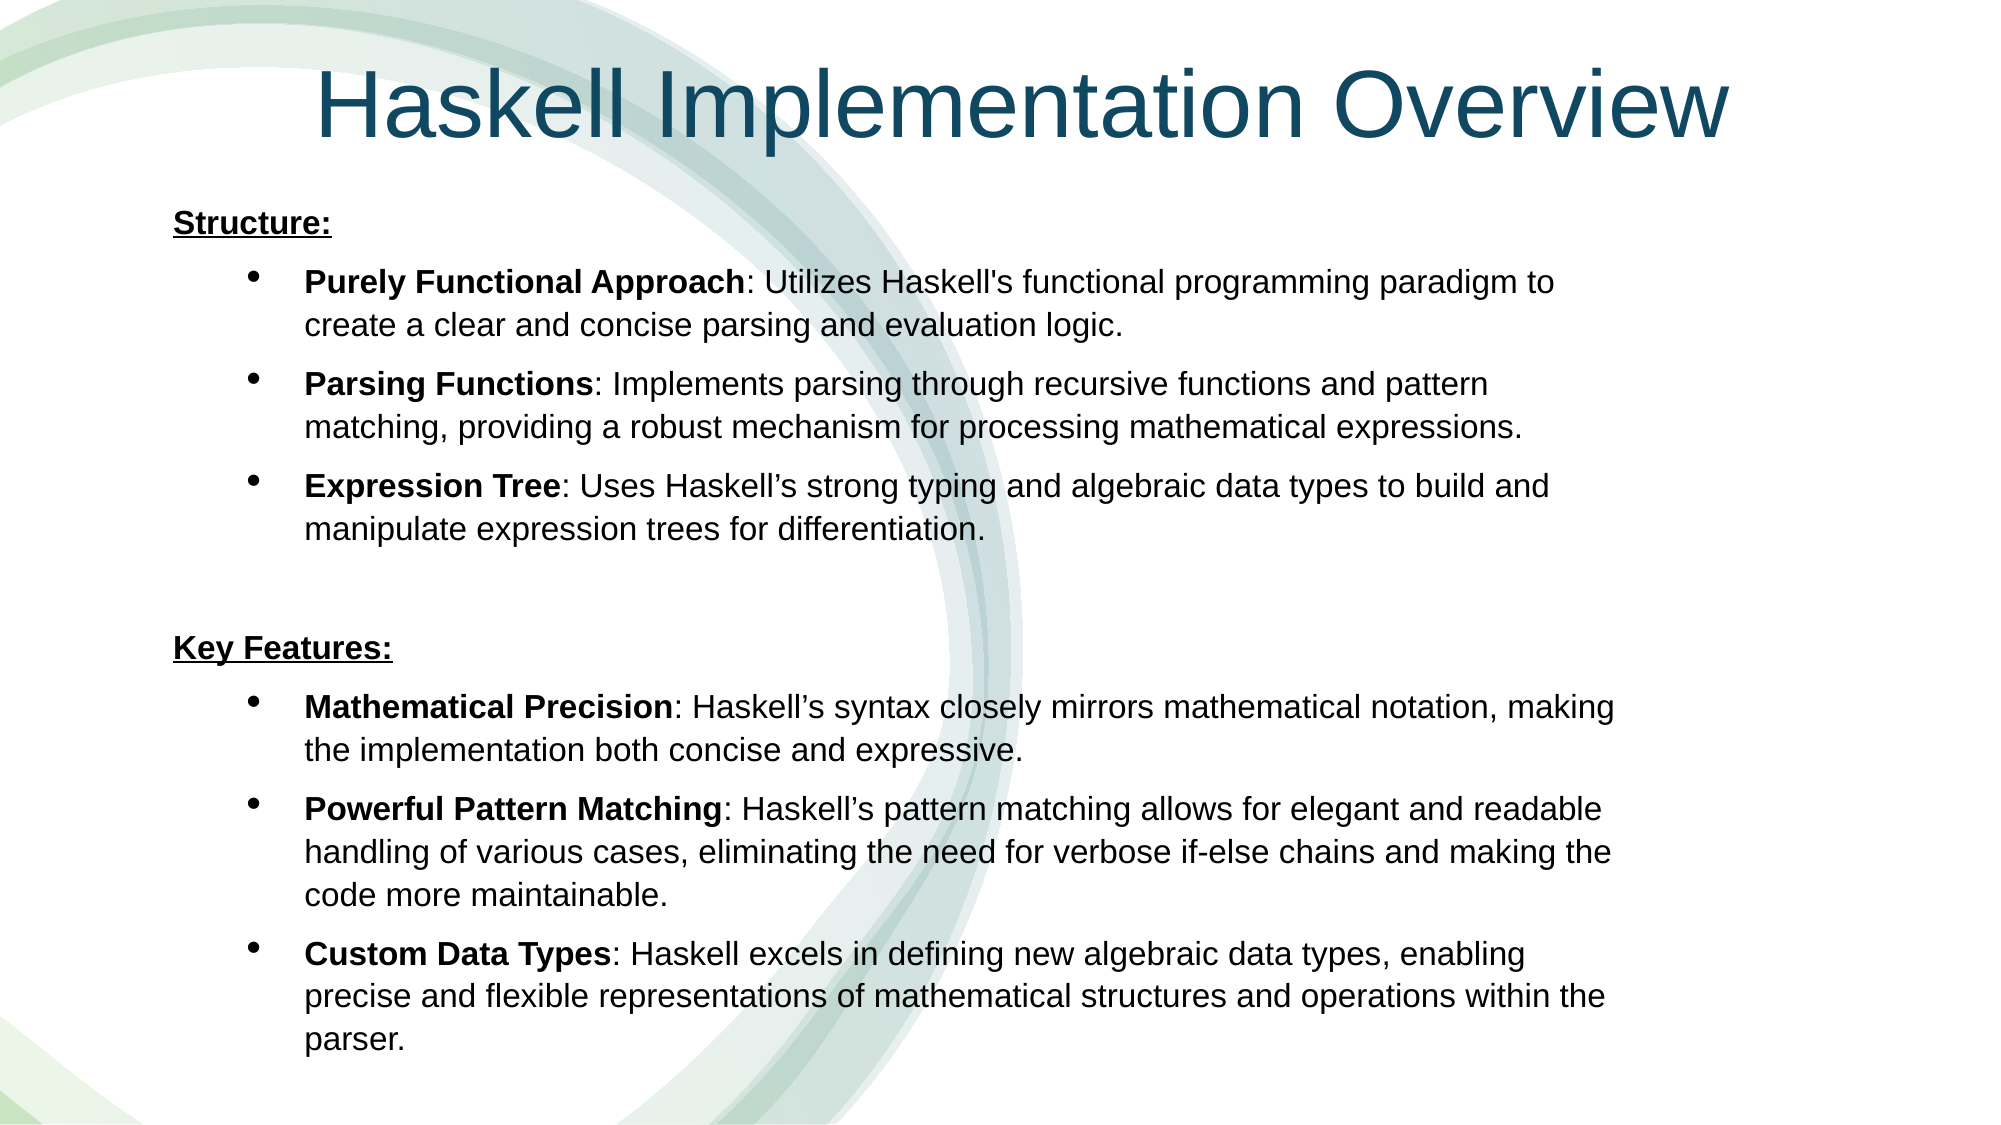

Haskell Implementation Overview
Structure:
Purely Functional Approach: Utilizes Haskell's functional programming paradigm to create a clear and concise parsing and evaluation logic.
Parsing Functions: Implements parsing through recursive functions and pattern matching, providing a robust mechanism for processing mathematical expressions.
Expression Tree: Uses Haskell’s strong typing and algebraic data types to build and manipulate expression trees for differentiation.

Key Features:
Mathematical Precision: Haskell’s syntax closely mirrors mathematical notation, making the implementation both concise and expressive.
Powerful Pattern Matching: Haskell’s pattern matching allows for elegant and readable handling of various cases, eliminating the need for verbose if-else chains and making the code more maintainable.
Custom Data Types: Haskell excels in defining new algebraic data types, enabling precise and flexible representations of mathematical structures and operations within the parser.